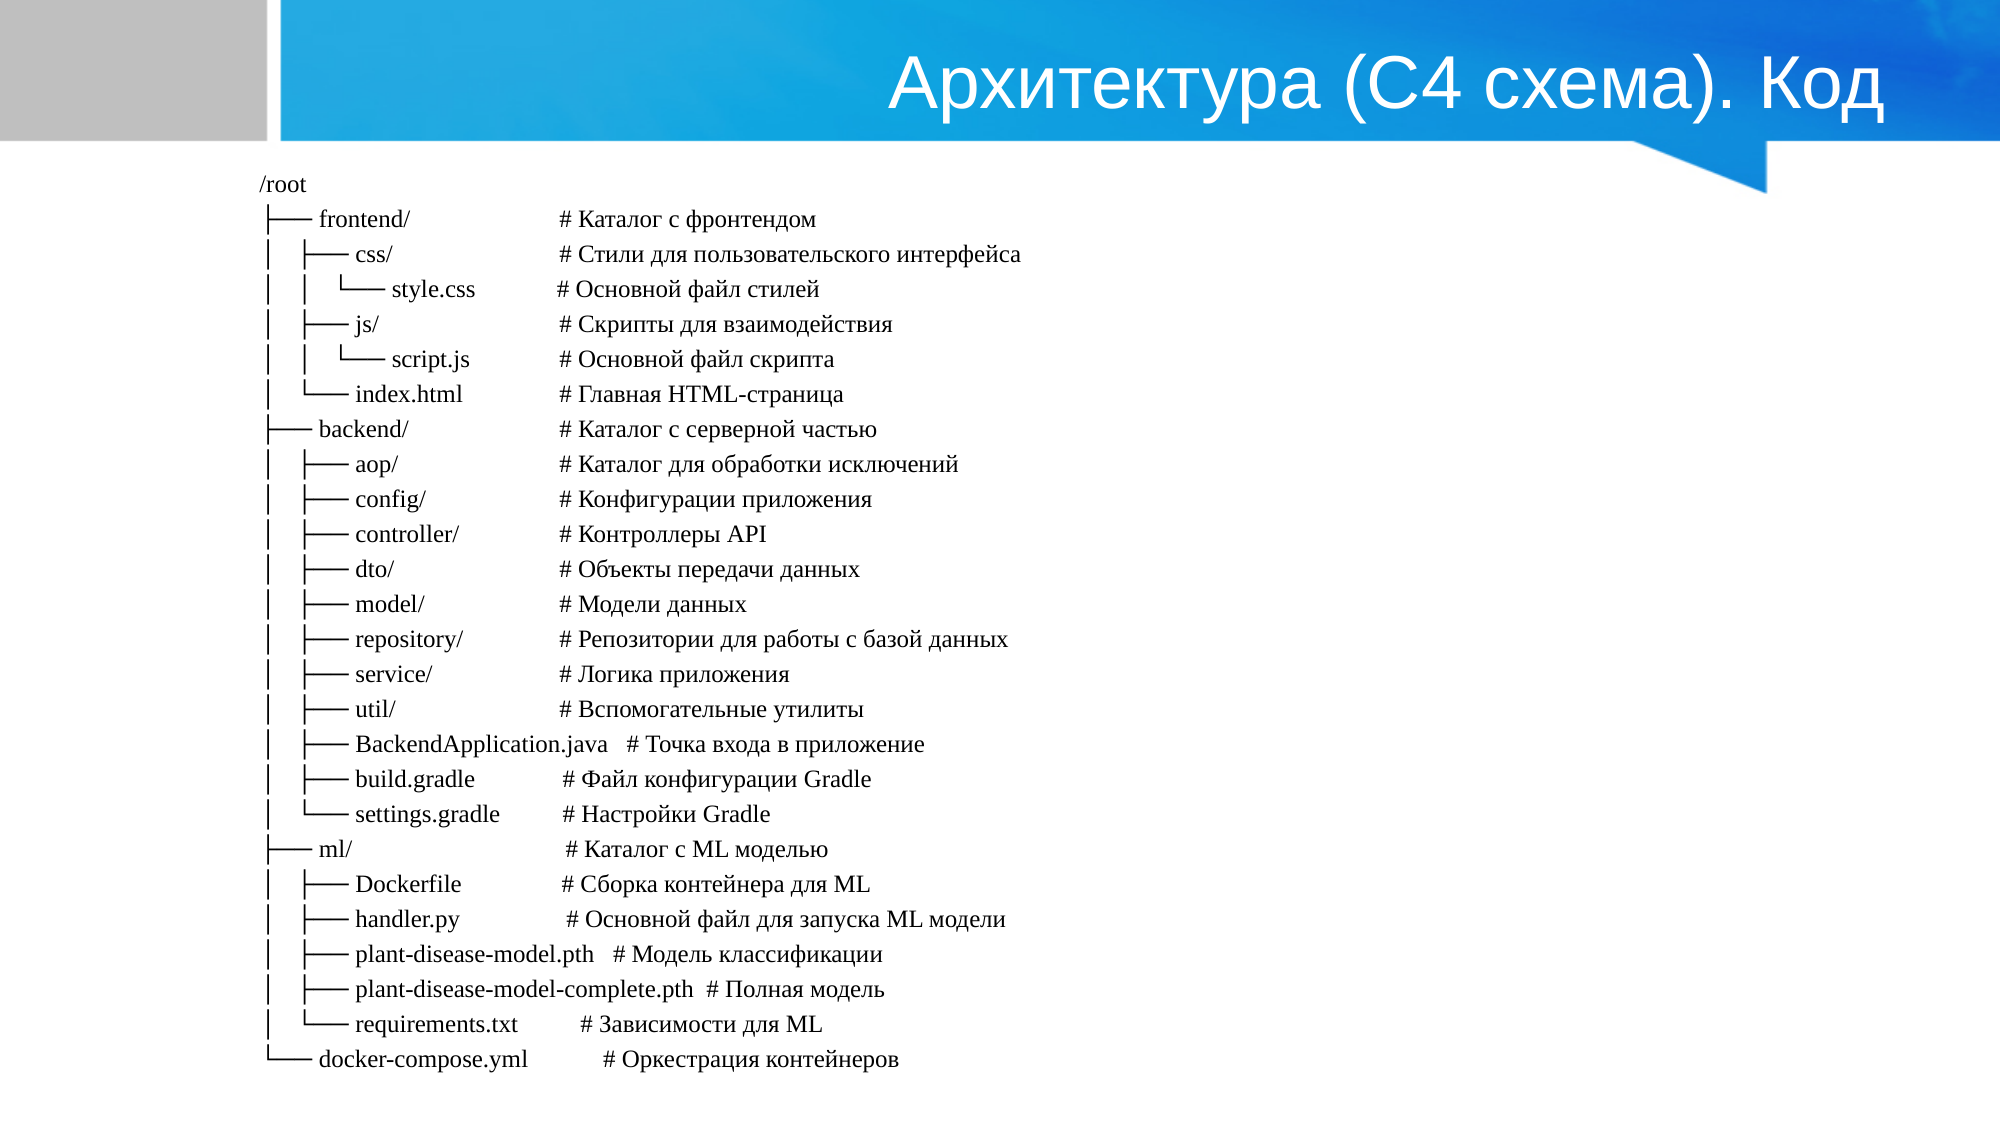

# Архитектура (С4 схема). Код
/root
├── frontend/                     	# Каталог с фронтендом
│   ├── css/                     	# Стили для пользовательского интерфейса
│   │   └── style.css             # Основной файл стилей
│   ├── js/                       	# Скрипты для взаимодействия
│   │   └── script.js             	# Основной файл скрипта
│   └── index.html               	# Главная HTML-страница
├── backend/                      	# Каталог с серверной частью
│   ├── aop/                     	# Каталог для обработки исключений
│   ├── config/                   	# Конфигурации приложения
│   ├── controller/               	# Контроллеры API
│   ├── dto/                      	# Объекты передачи данных
│   ├── model/                   	# Модели данных
│   ├── repository/               	# Репозитории для работы с базой данных
│   ├── service/                 	# Логика приложения
│   ├── util/                     	# Вспомогательные утилиты
│   ├── BackendApplication.java   # Точка входа в приложение
│   ├── build.gradle              # Файл конфигурации Gradle
│   └── settings.gradle          # Настройки Gradle
├── ml/                           	 # Каталог с ML моделью
│   ├── Dockerfile                # Сборка контейнера для ML
│   ├── handler.py                 # Основной файл для запуска ML модели
│   ├── plant-disease-model.pth   # Модель классификации
│   ├── plant-disease-model-complete.pth  # Полная модель
│   └── requirements.txt          # Зависимости для ML
└── docker-compose.yml            # Оркестрация контейнеров